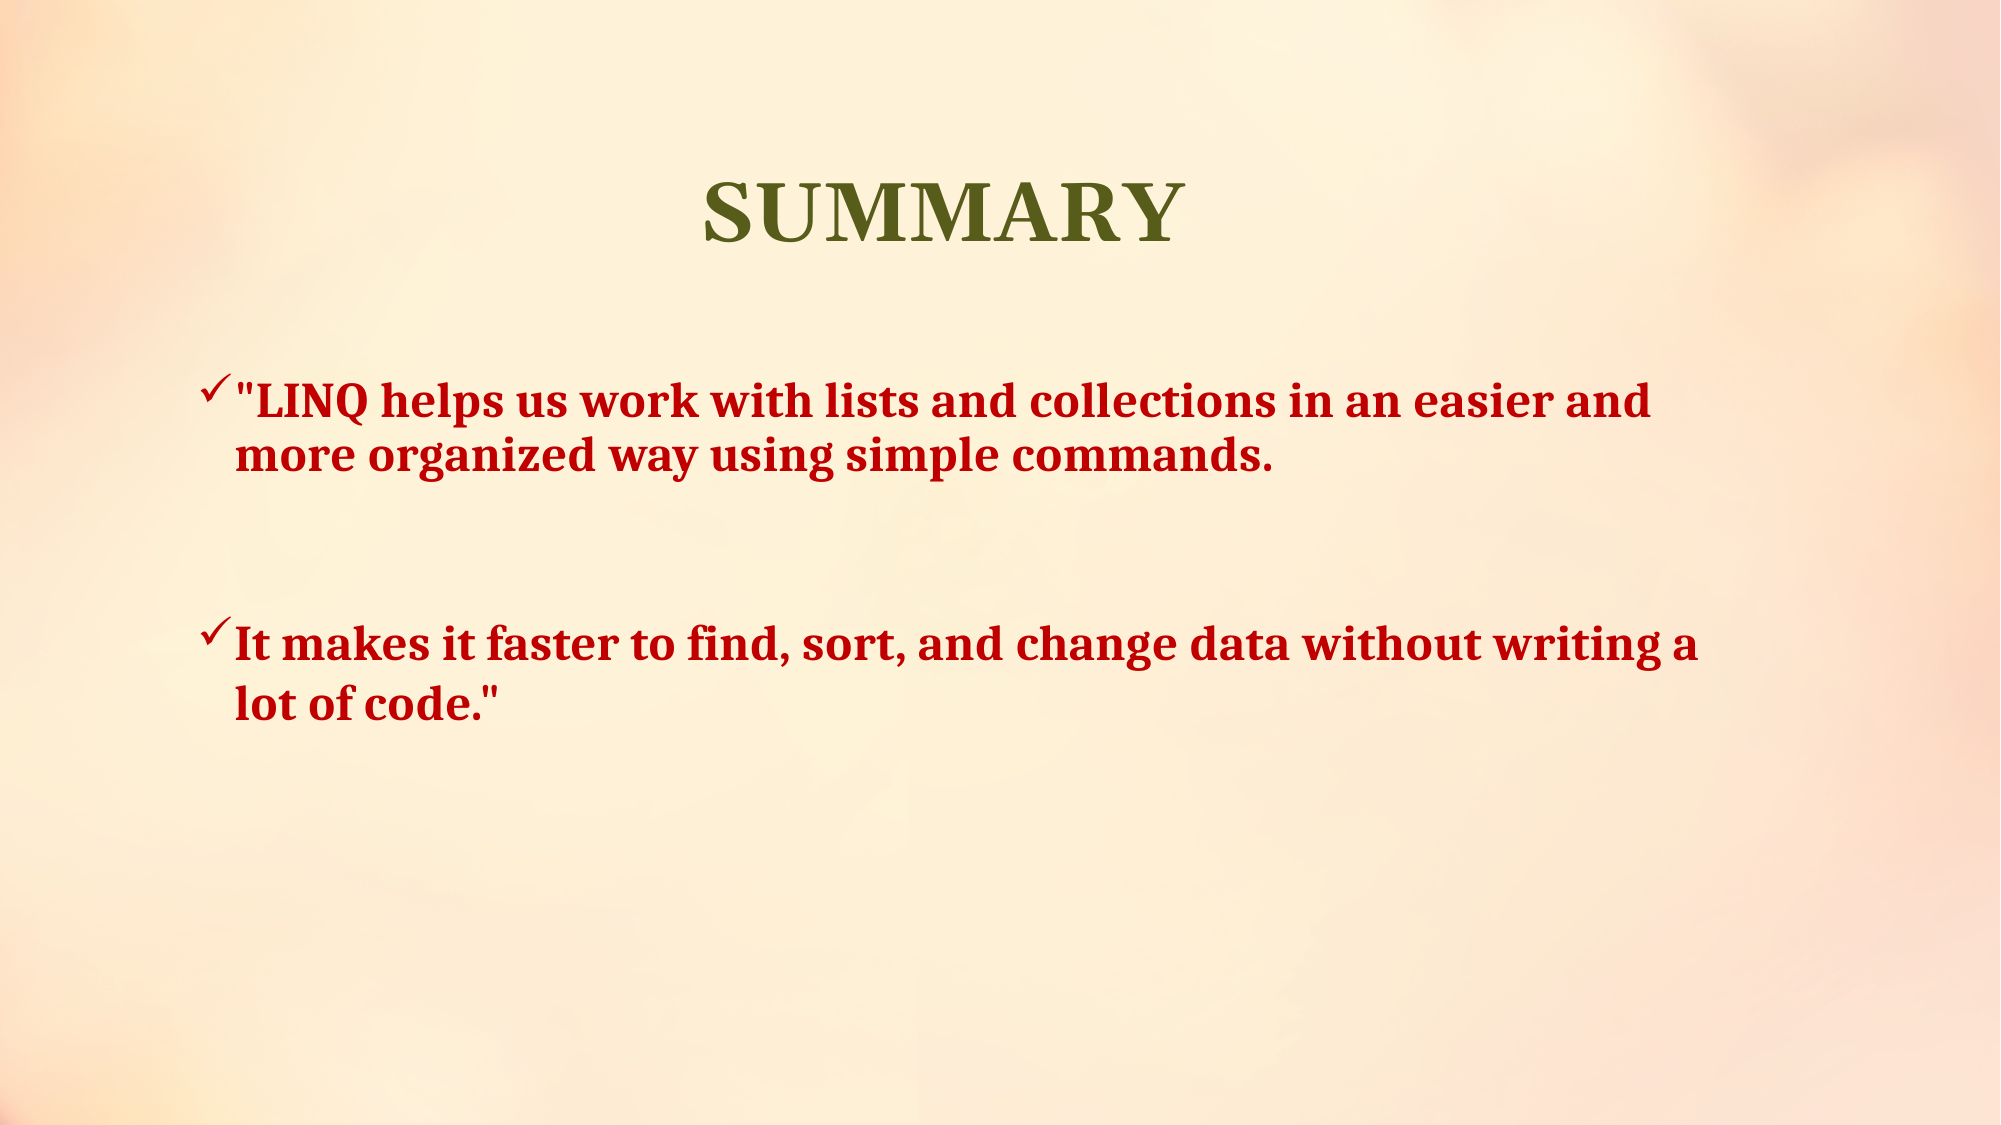

# SUMMARY
"LINQ helps us work with lists and collections in an easier and more organized way using simple commands.

It makes it faster to find, sort, and change data without writing a lot of code."